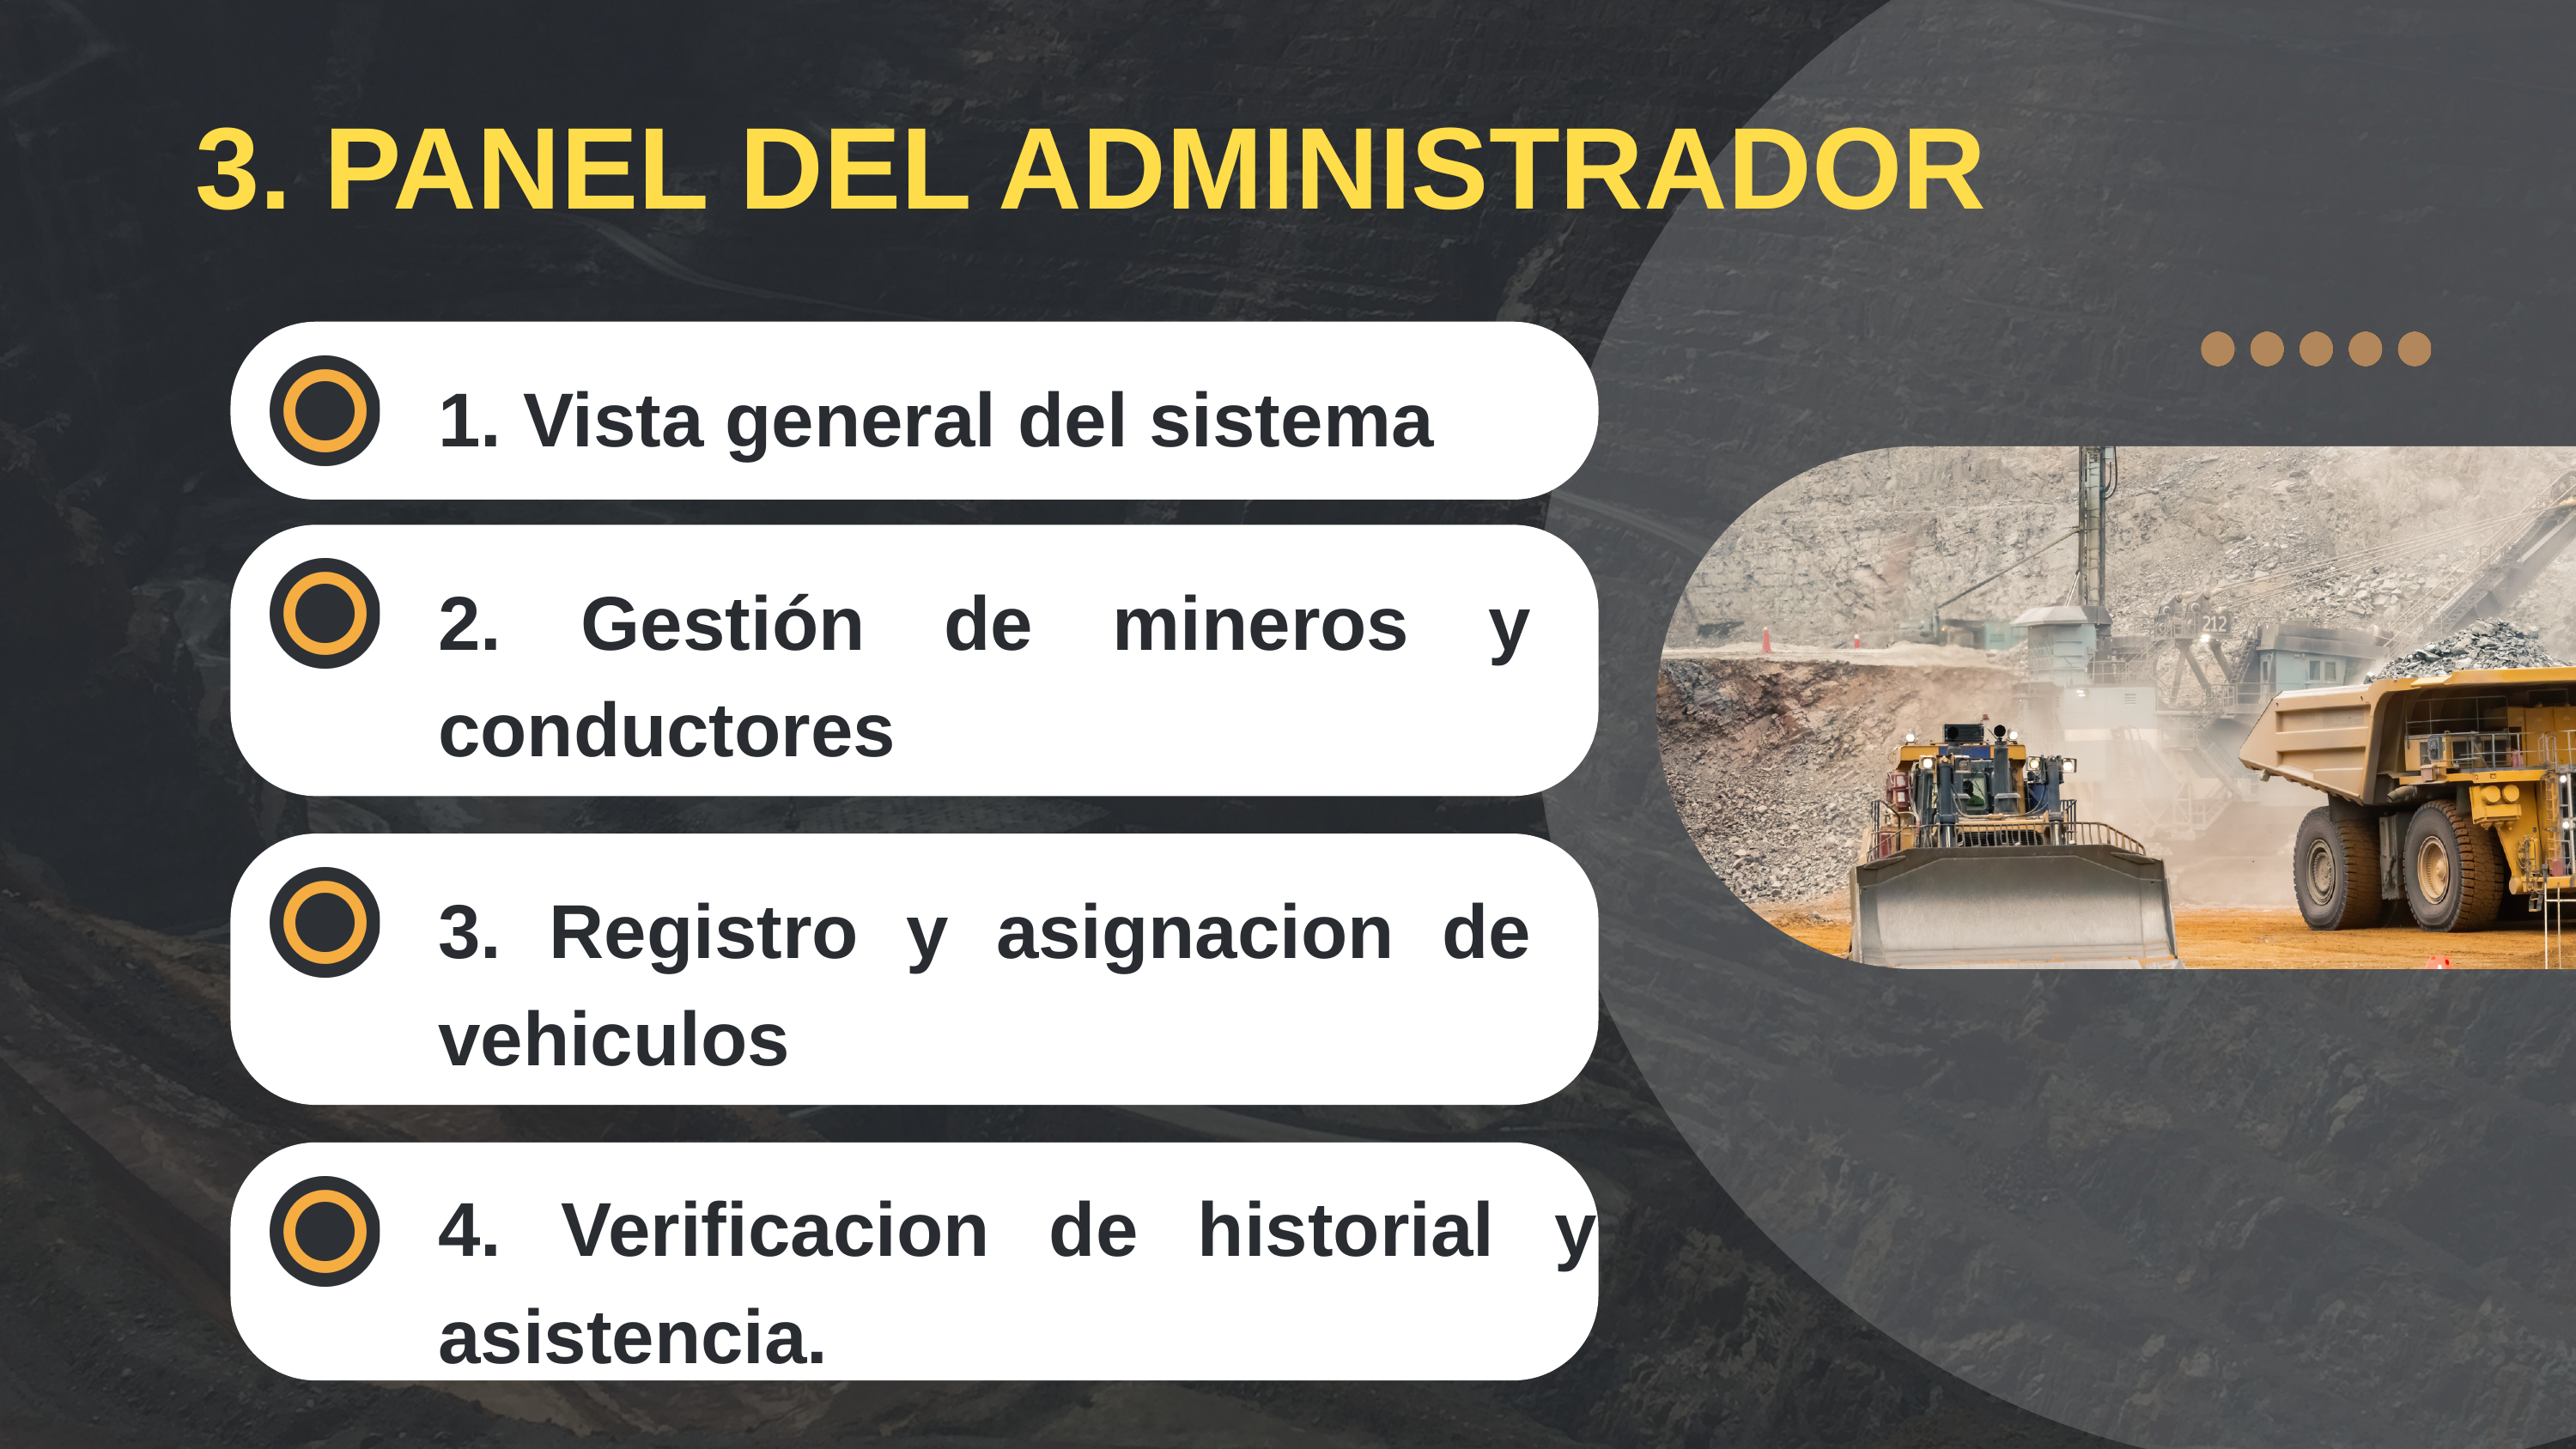

3. PANEL DEL ADMINISTRADOR

1. Vista general del sistema

2. Gestión de mineros y conductores

3. Registro y asignacion de vehiculos

4. Verificacion de historial y asistencia.